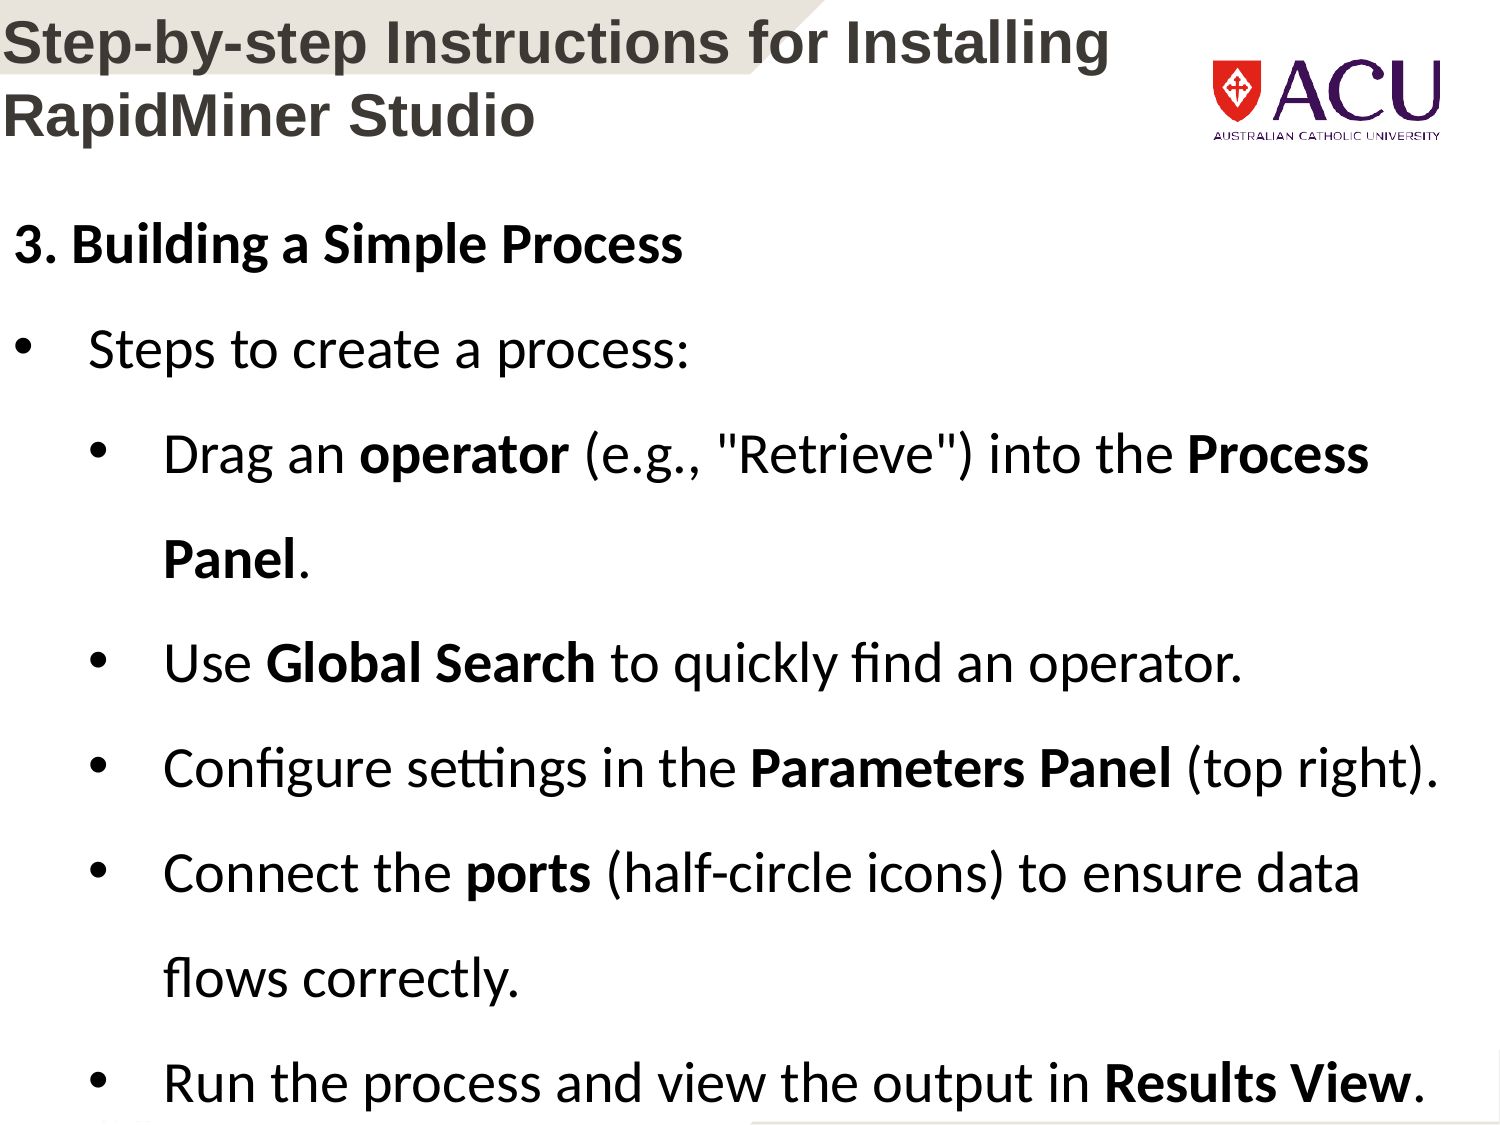

# Step-by-step Instructions for Installing RapidMiner Studio
3. Building a Simple Process
Steps to create a process:
Drag an operator (e.g., "Retrieve") into the Process Panel.
Use Global Search to quickly find an operator.
Configure settings in the Parameters Panel (top right).
Connect the ports (half-circle icons) to ensure data flows correctly.
Run the process and view the output in Results View.
110 | Faculty of Business and Law | Peter Faber Business School